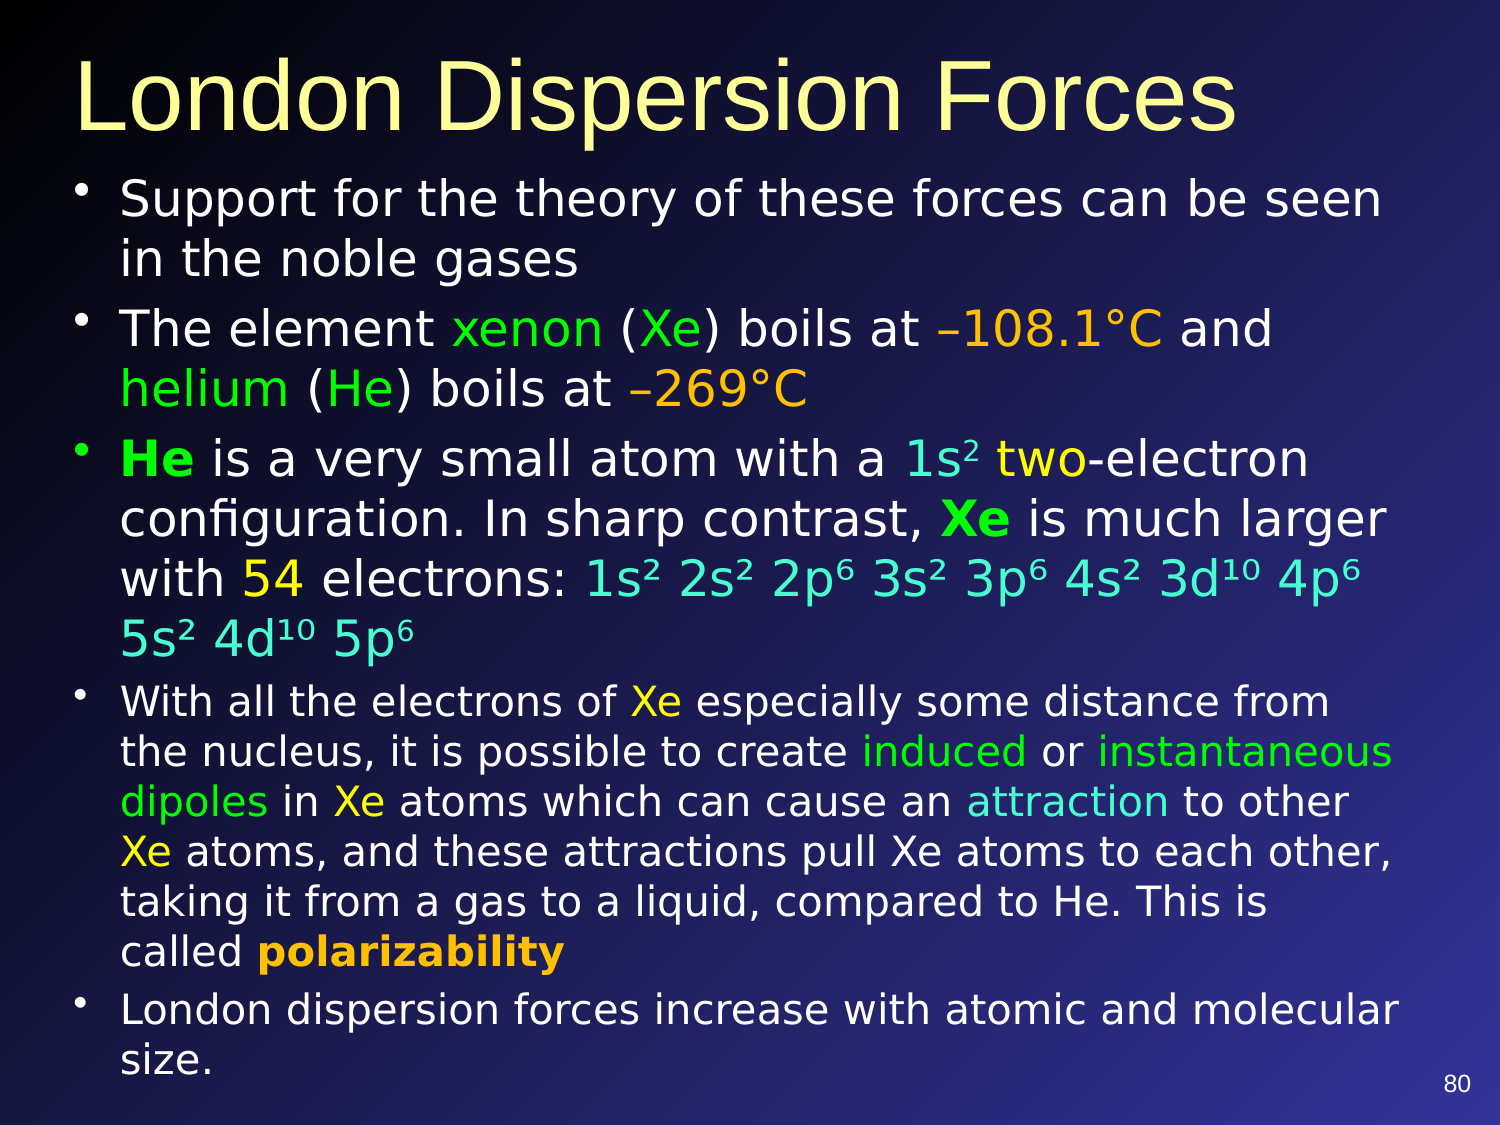

# London Dispersion Forces
Support for the theory of these forces can be seen in the noble gases
The element xenon (Xe) boils at –108.1°C and helium (He) boils at –269°C
He is a very small atom with a 1s2 two-electron configuration. In sharp contrast, Xe is much larger with 54 electrons: 1s² 2s² 2p⁶ 3s² 3p⁶ 4s² 3d¹⁰ 4p⁶ 5s² 4d¹⁰ 5p6
With all the electrons of Xe especially some distance from the nucleus, it is possible to create induced or instantaneous dipoles in Xe atoms which can cause an attraction to other Xe atoms, and these attractions pull Xe atoms to each other, taking it from a gas to a liquid, compared to He. This is called polarizability
London dispersion forces increase with atomic and molecular size.
80